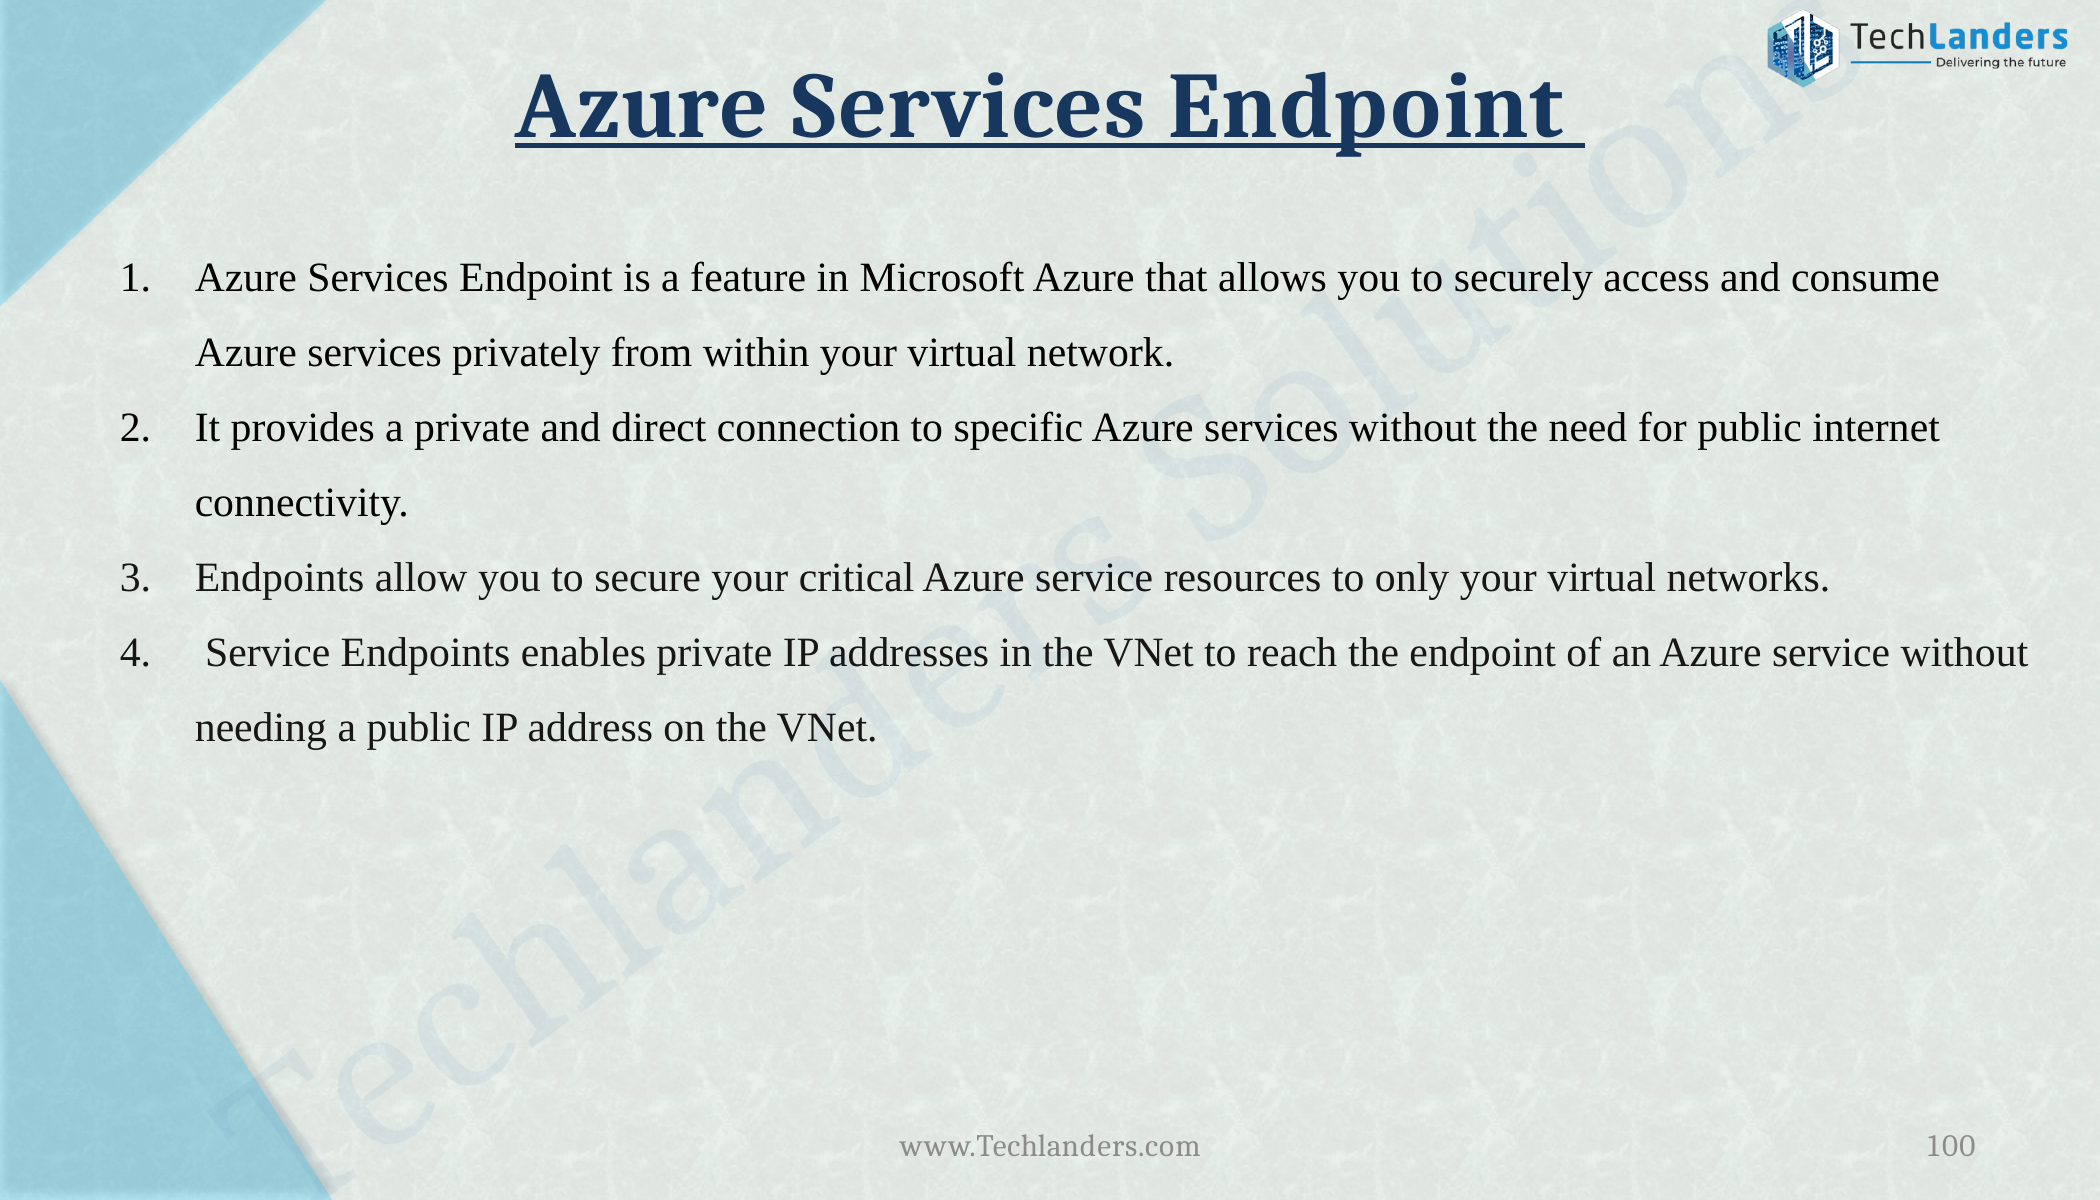

# Azure Services Endpoint
Azure Services Endpoint is a feature in Microsoft Azure that allows you to securely access and consume Azure services privately from within your virtual network.
It provides a private and direct connection to specific Azure services without the need for public internet connectivity.
Endpoints allow you to secure your critical Azure service resources to only your virtual networks.
 Service Endpoints enables private IP addresses in the VNet to reach the endpoint of an Azure service without needing a public IP address on the VNet.
www.Techlanders.com
100